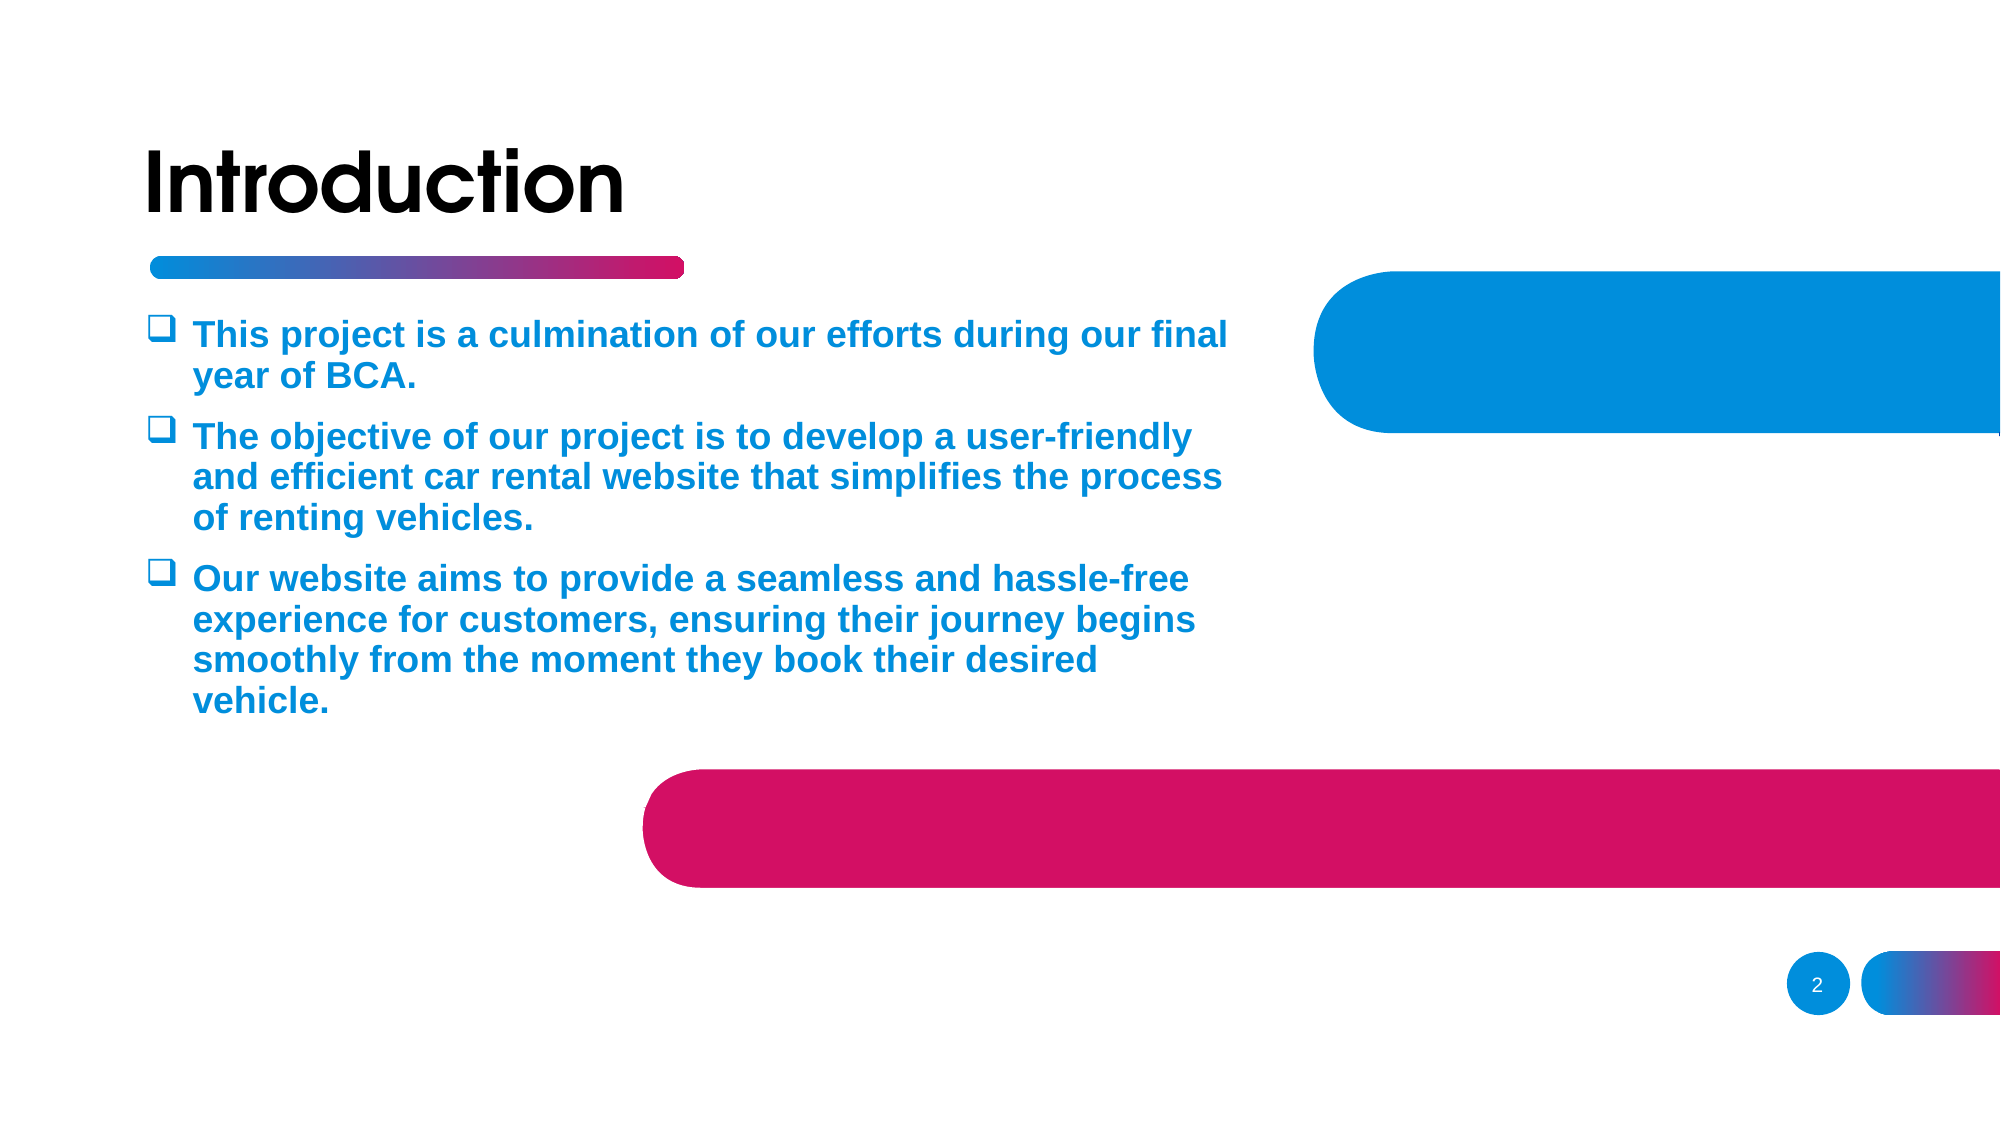

# Introduction
This project is a culmination of our efforts during our final year of BCA.
The objective of our project is to develop a user-friendly and efficient car rental website that simplifies the process of renting vehicles.
Our website aims to provide a seamless and hassle-free experience for customers, ensuring their journey begins smoothly from the moment they book their desired vehicle.
2